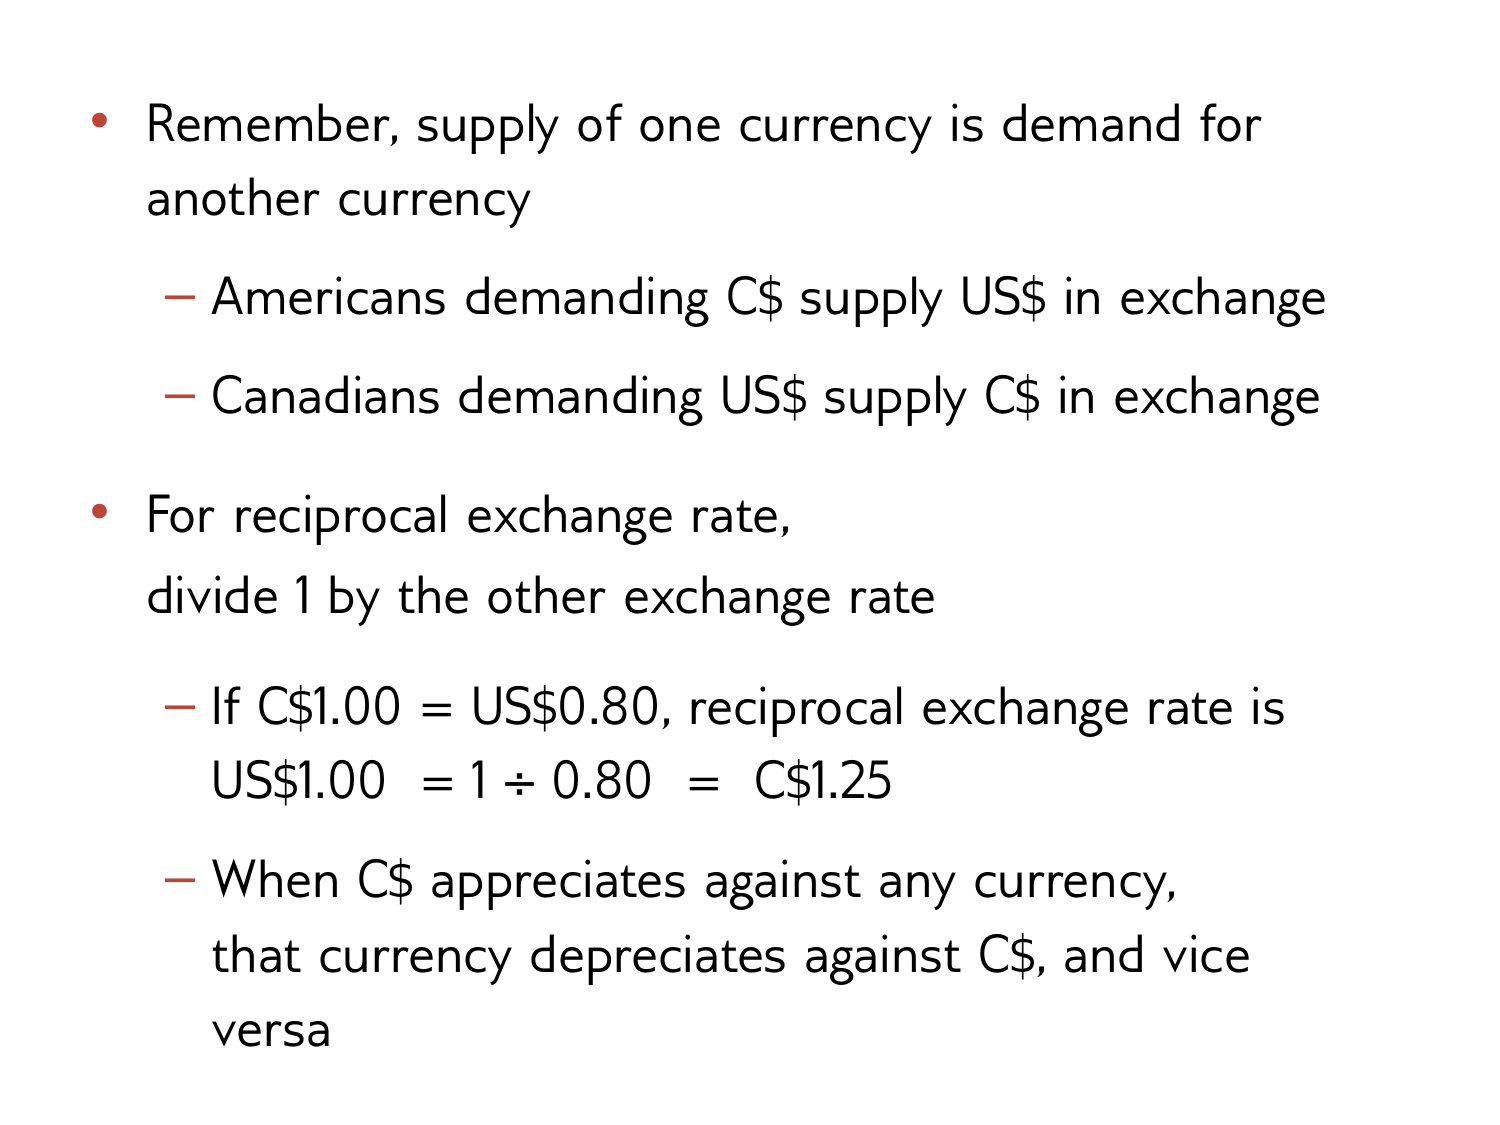

Remember, supply of one currency is demand for another currency
Americans demanding C$ supply US$ in exchange
Canadians demanding US$ supply C$ in exchange
For reciprocal exchange rate,
divide 1 by the other exchange rate
If C$1.00 = US$0.80, reciprocal exchange rate is
US$1.00  = 1 ÷ 0.80  =  C$1.25
When C$ appreciates against any currency,
that currency depreciates against C$, and vice versa